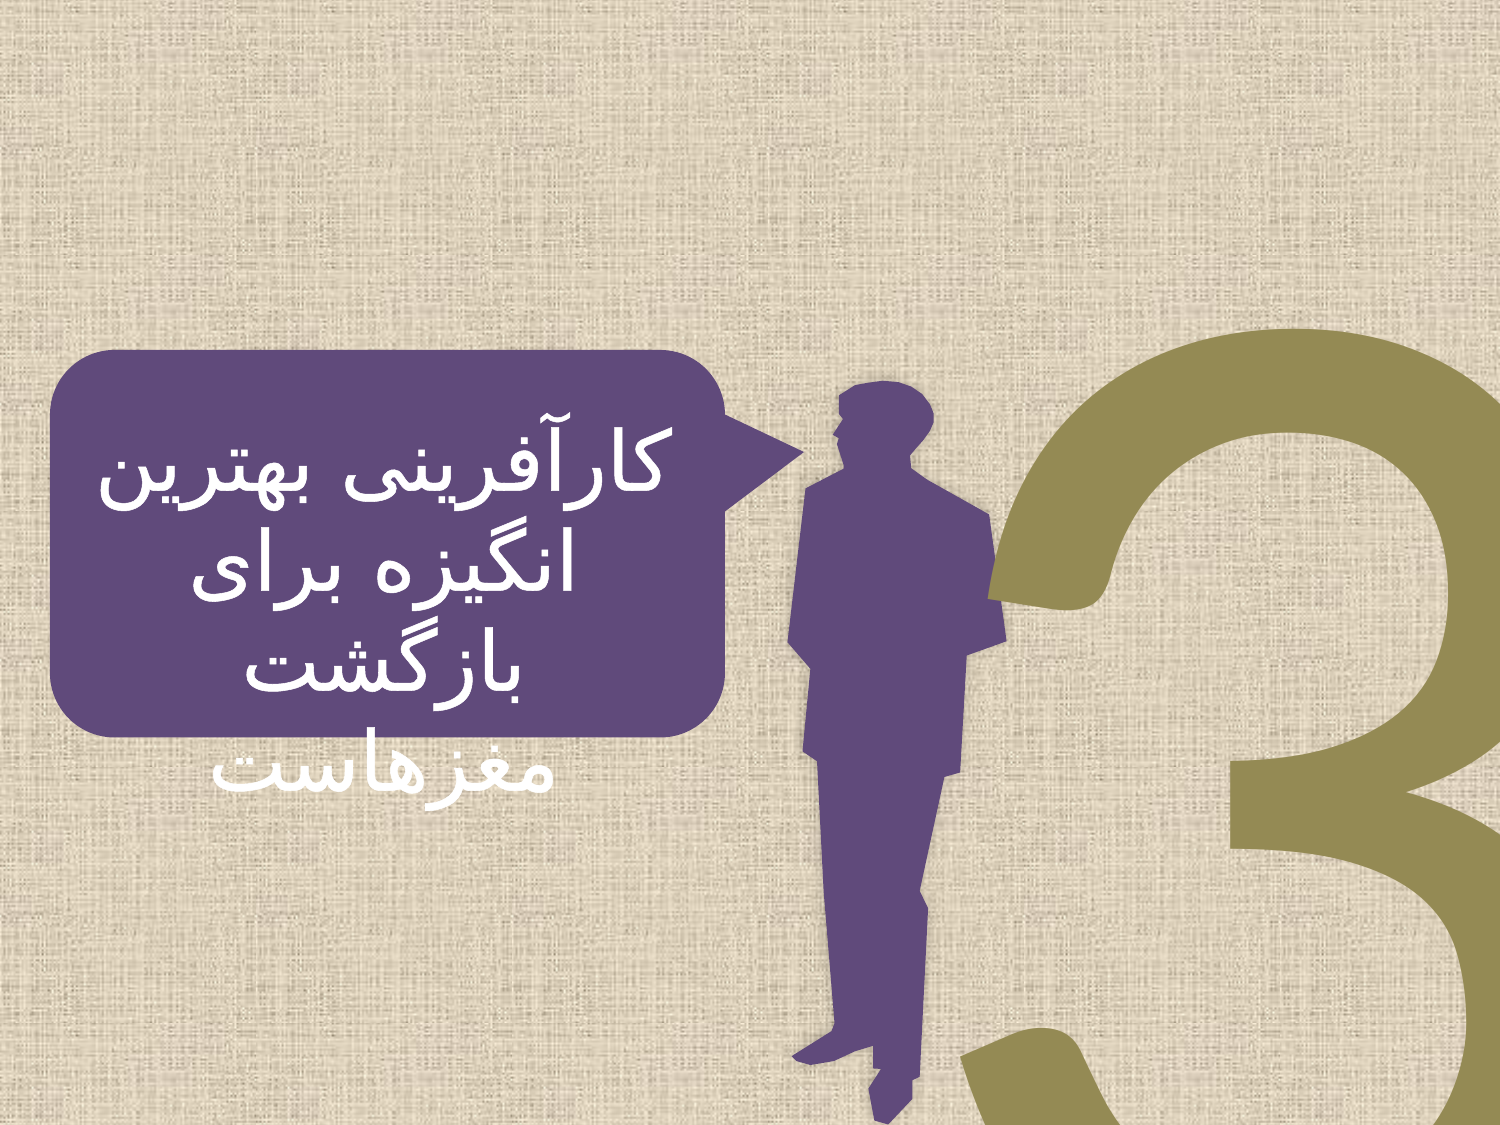

3

کارآفرینی بهترین انگیزه برای بازگشت مغزهاست